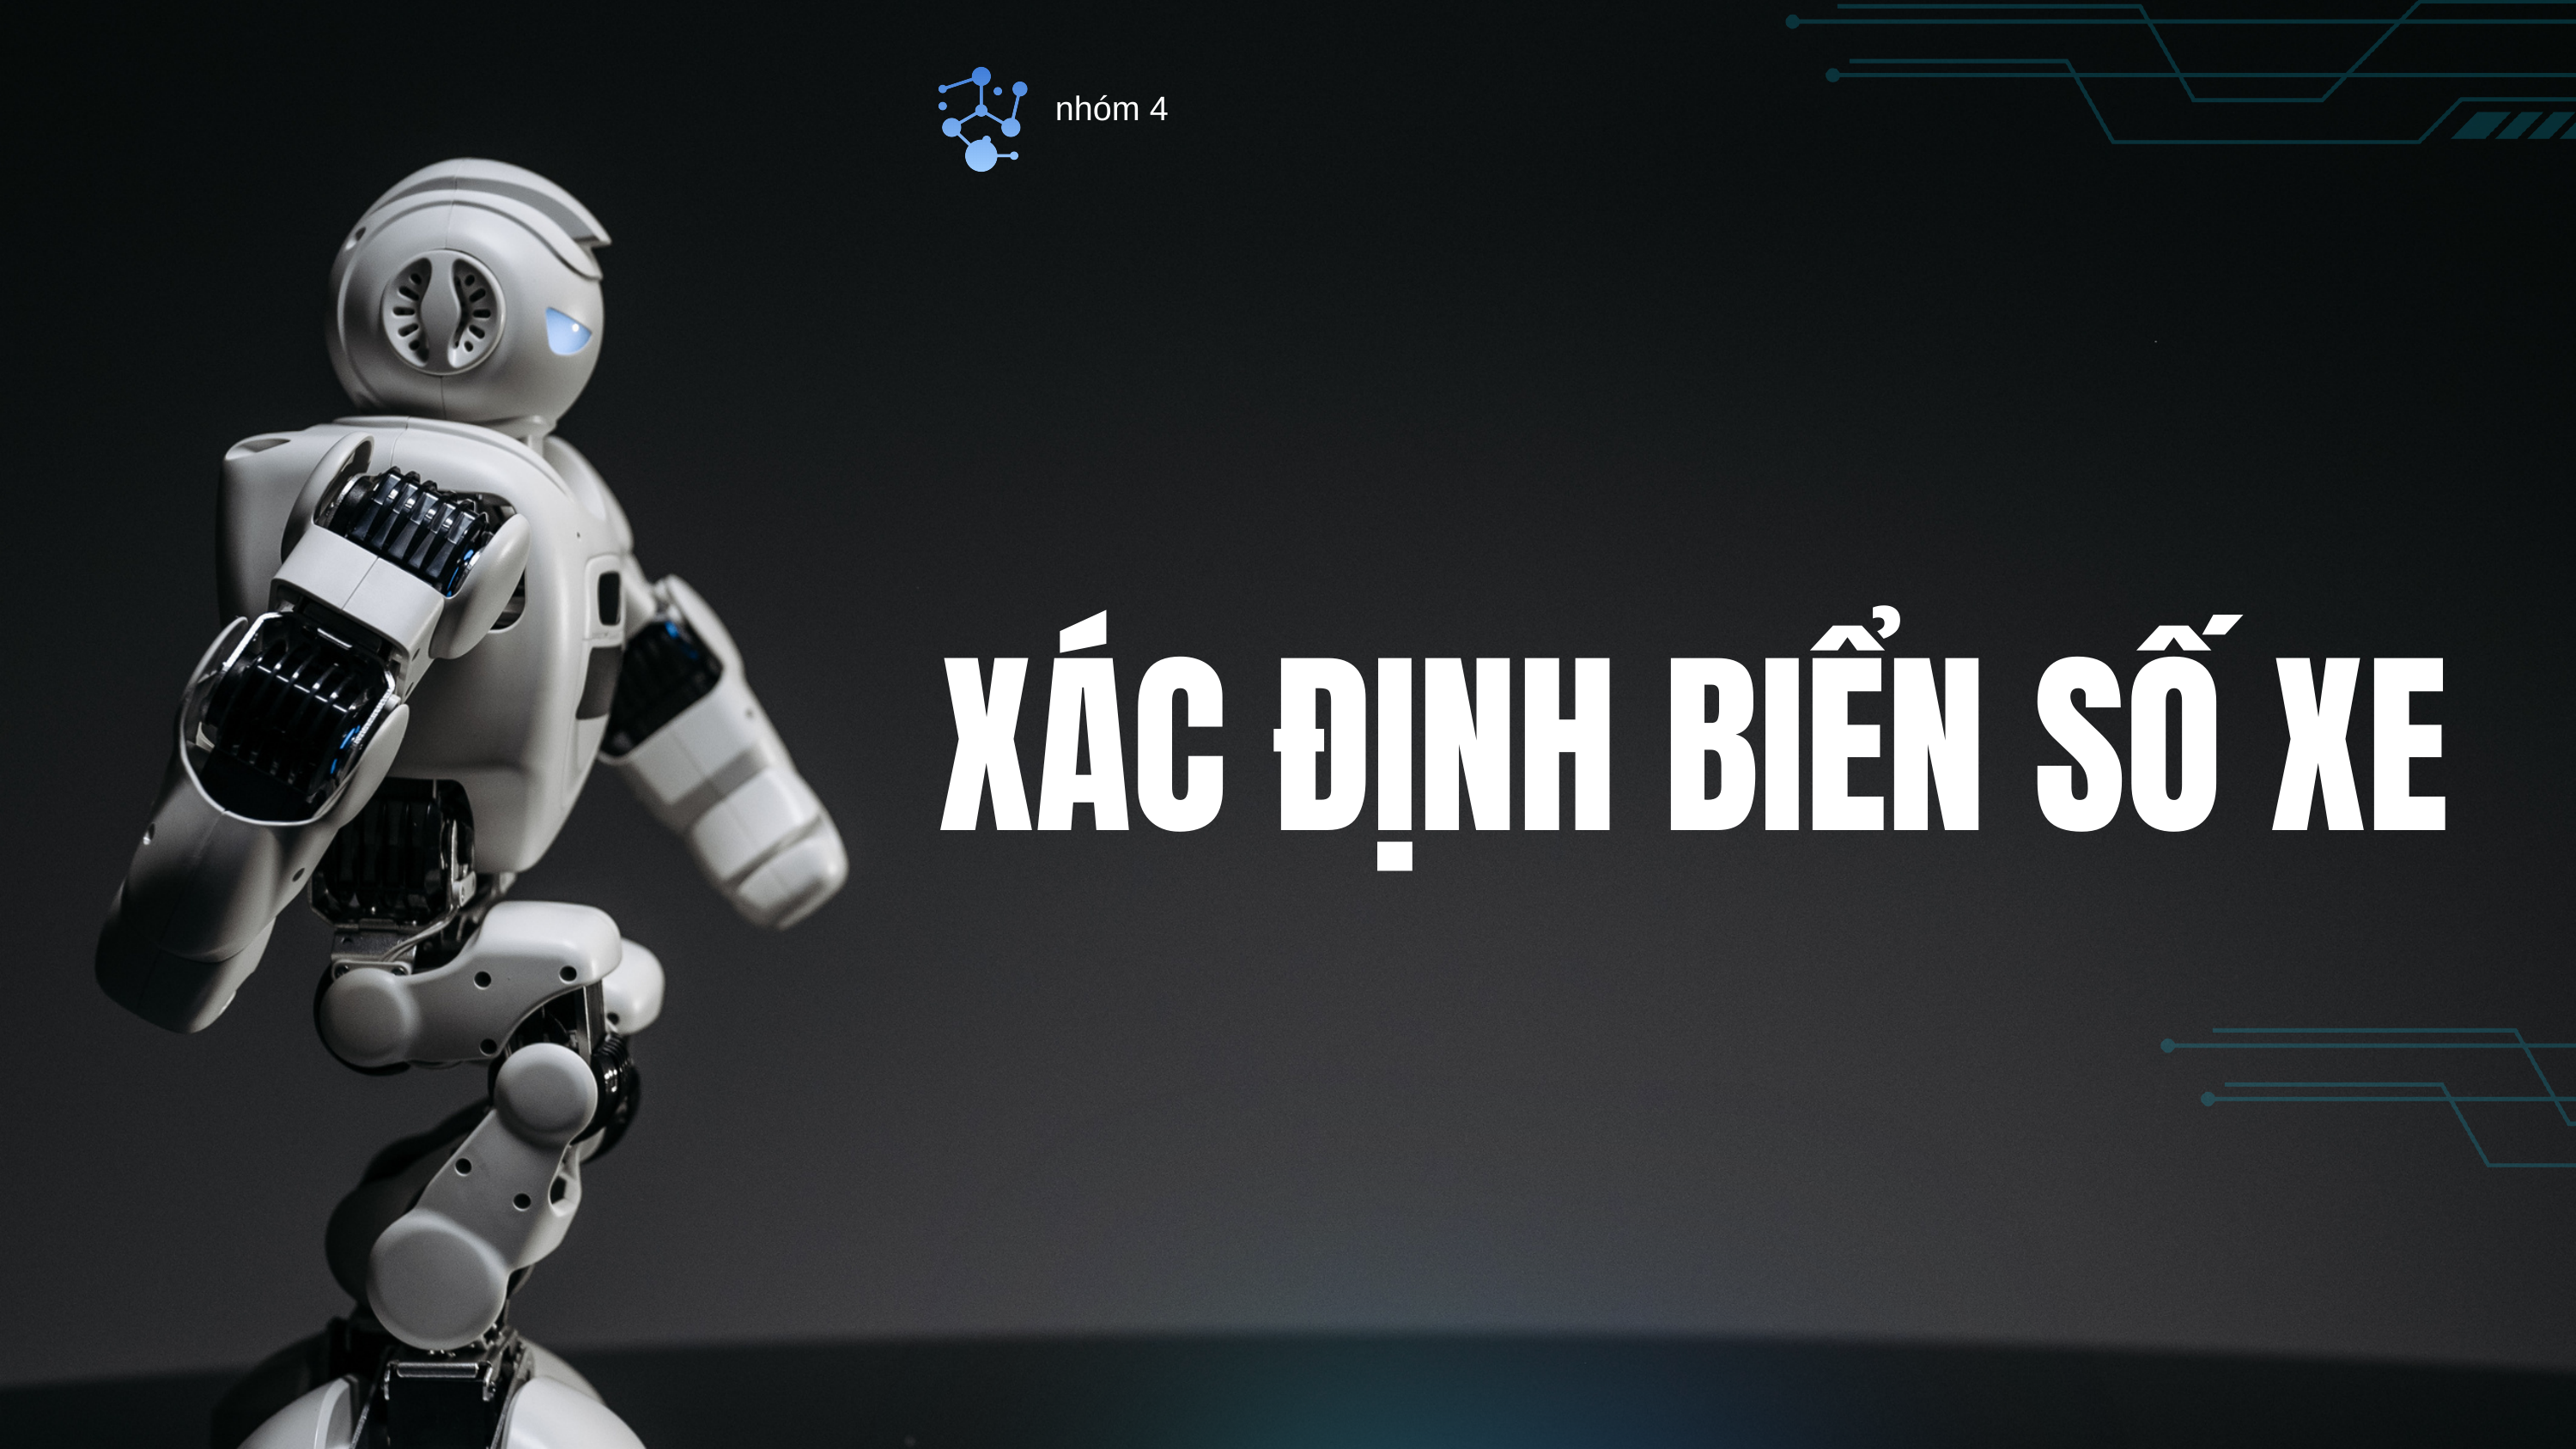

nhóm 4
XÁC ĐỊNH BIỂN SỐ XE